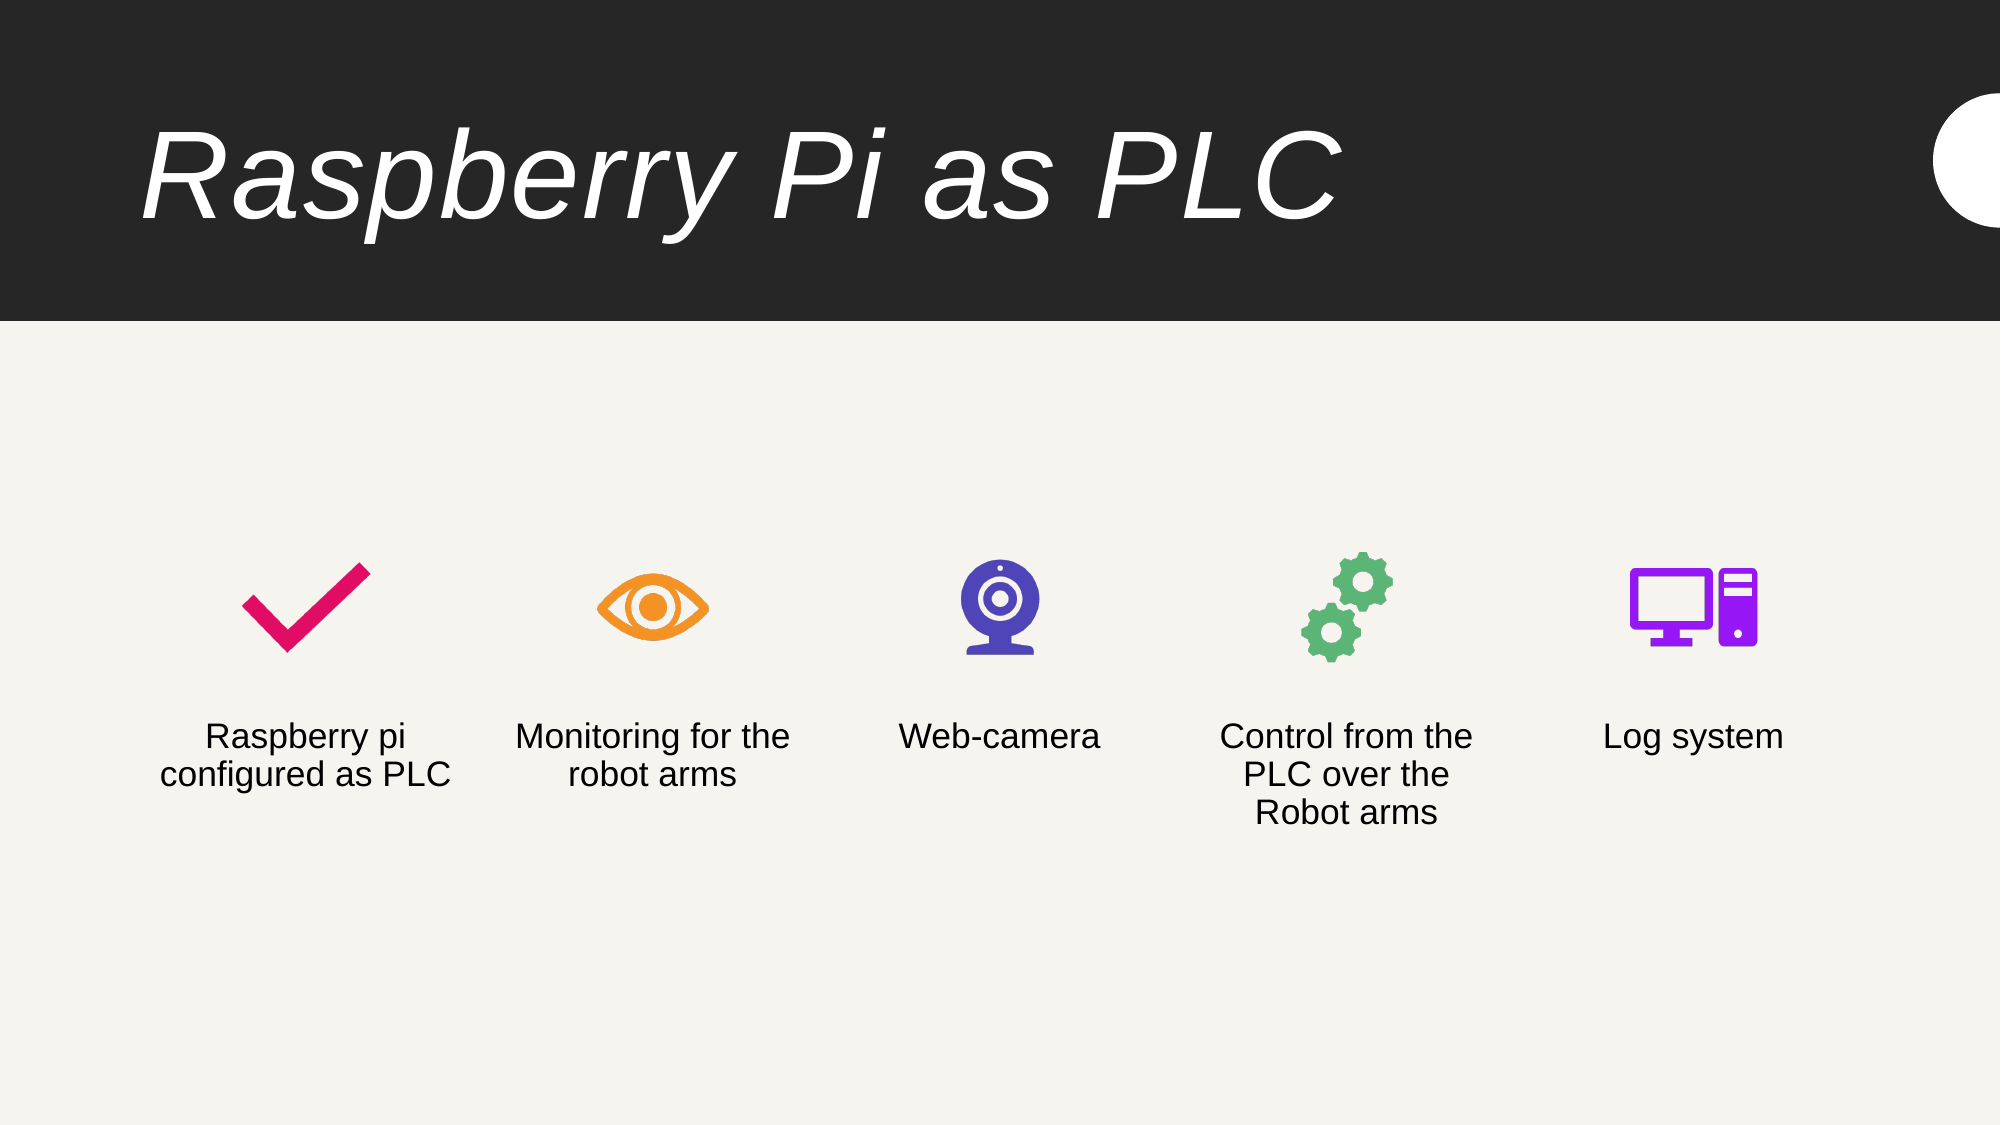

# Raspberry Pi as PLC

Raspberry pi configured as PLC
Monitoring for the robot arms
Web-camera
Control from the PLC over the Robot arms
Log system